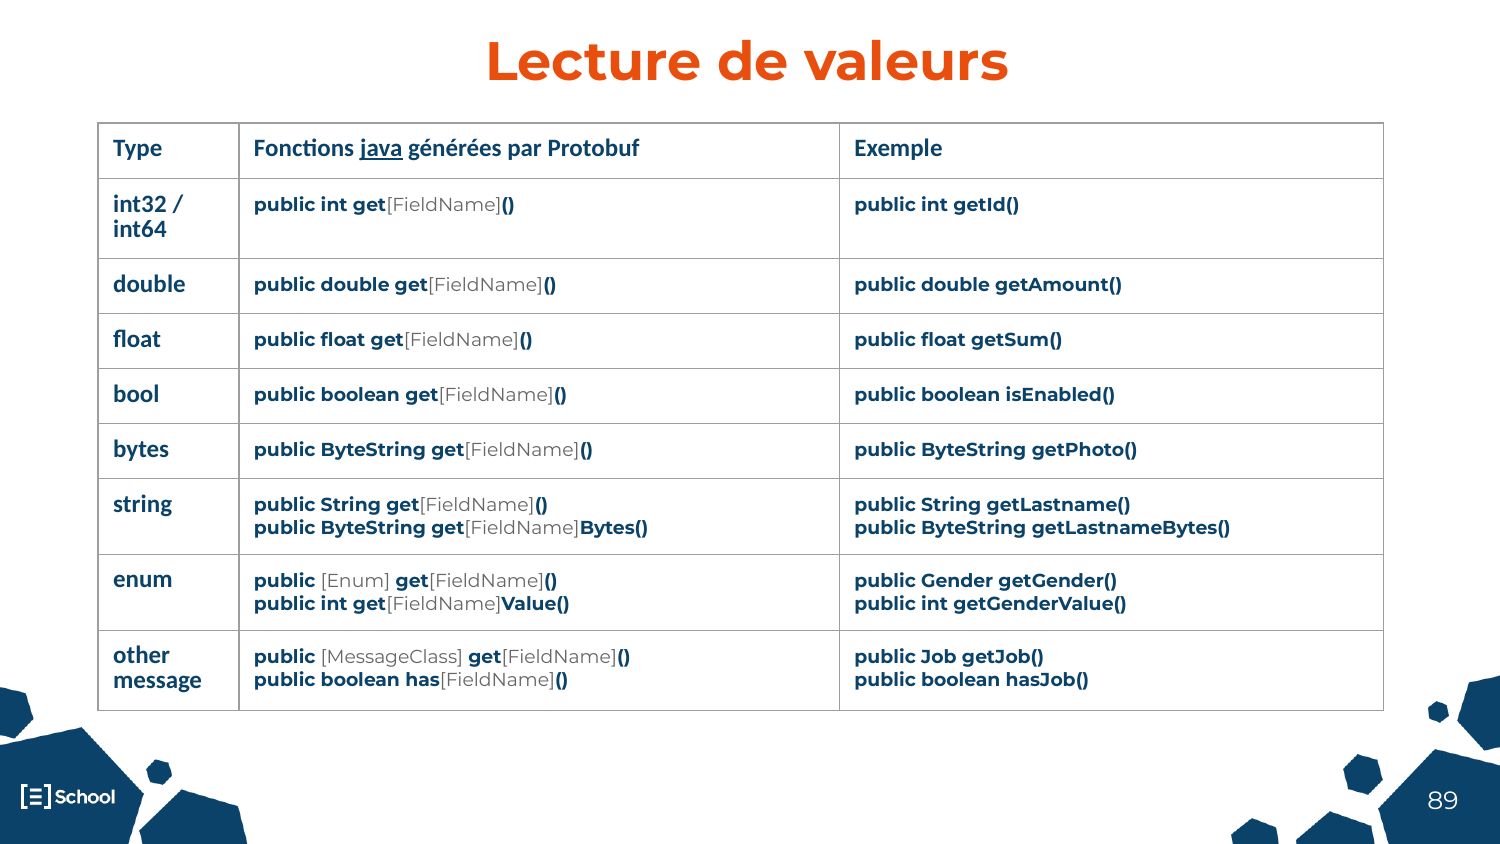

Lecture de valeurs

| Type | Fonctions java générées par Protobuf | Exemple |
| --- | --- | --- |
| int32 / int64 | public int get[FieldName]() | public int getId() |
| double | public double get[FieldName]() | public double getAmount() |
| float | public float get[FieldName]() | public float getSum() |
| bool | public boolean get[FieldName]() | public boolean isEnabled() |
| bytes | public ByteString get[FieldName]() | public ByteString getPhoto() |
| string | public String get[FieldName]() public ByteString get[FieldName]Bytes() | public String getLastname() public ByteString getLastnameBytes() |
| enum | public [Enum] get[FieldName]() public int get[FieldName]Value() | public Gender getGender() public int getGenderValue() |
| other message | public [MessageClass] get[FieldName]() public boolean has[FieldName]() | public Job getJob() public boolean hasJob() |
89